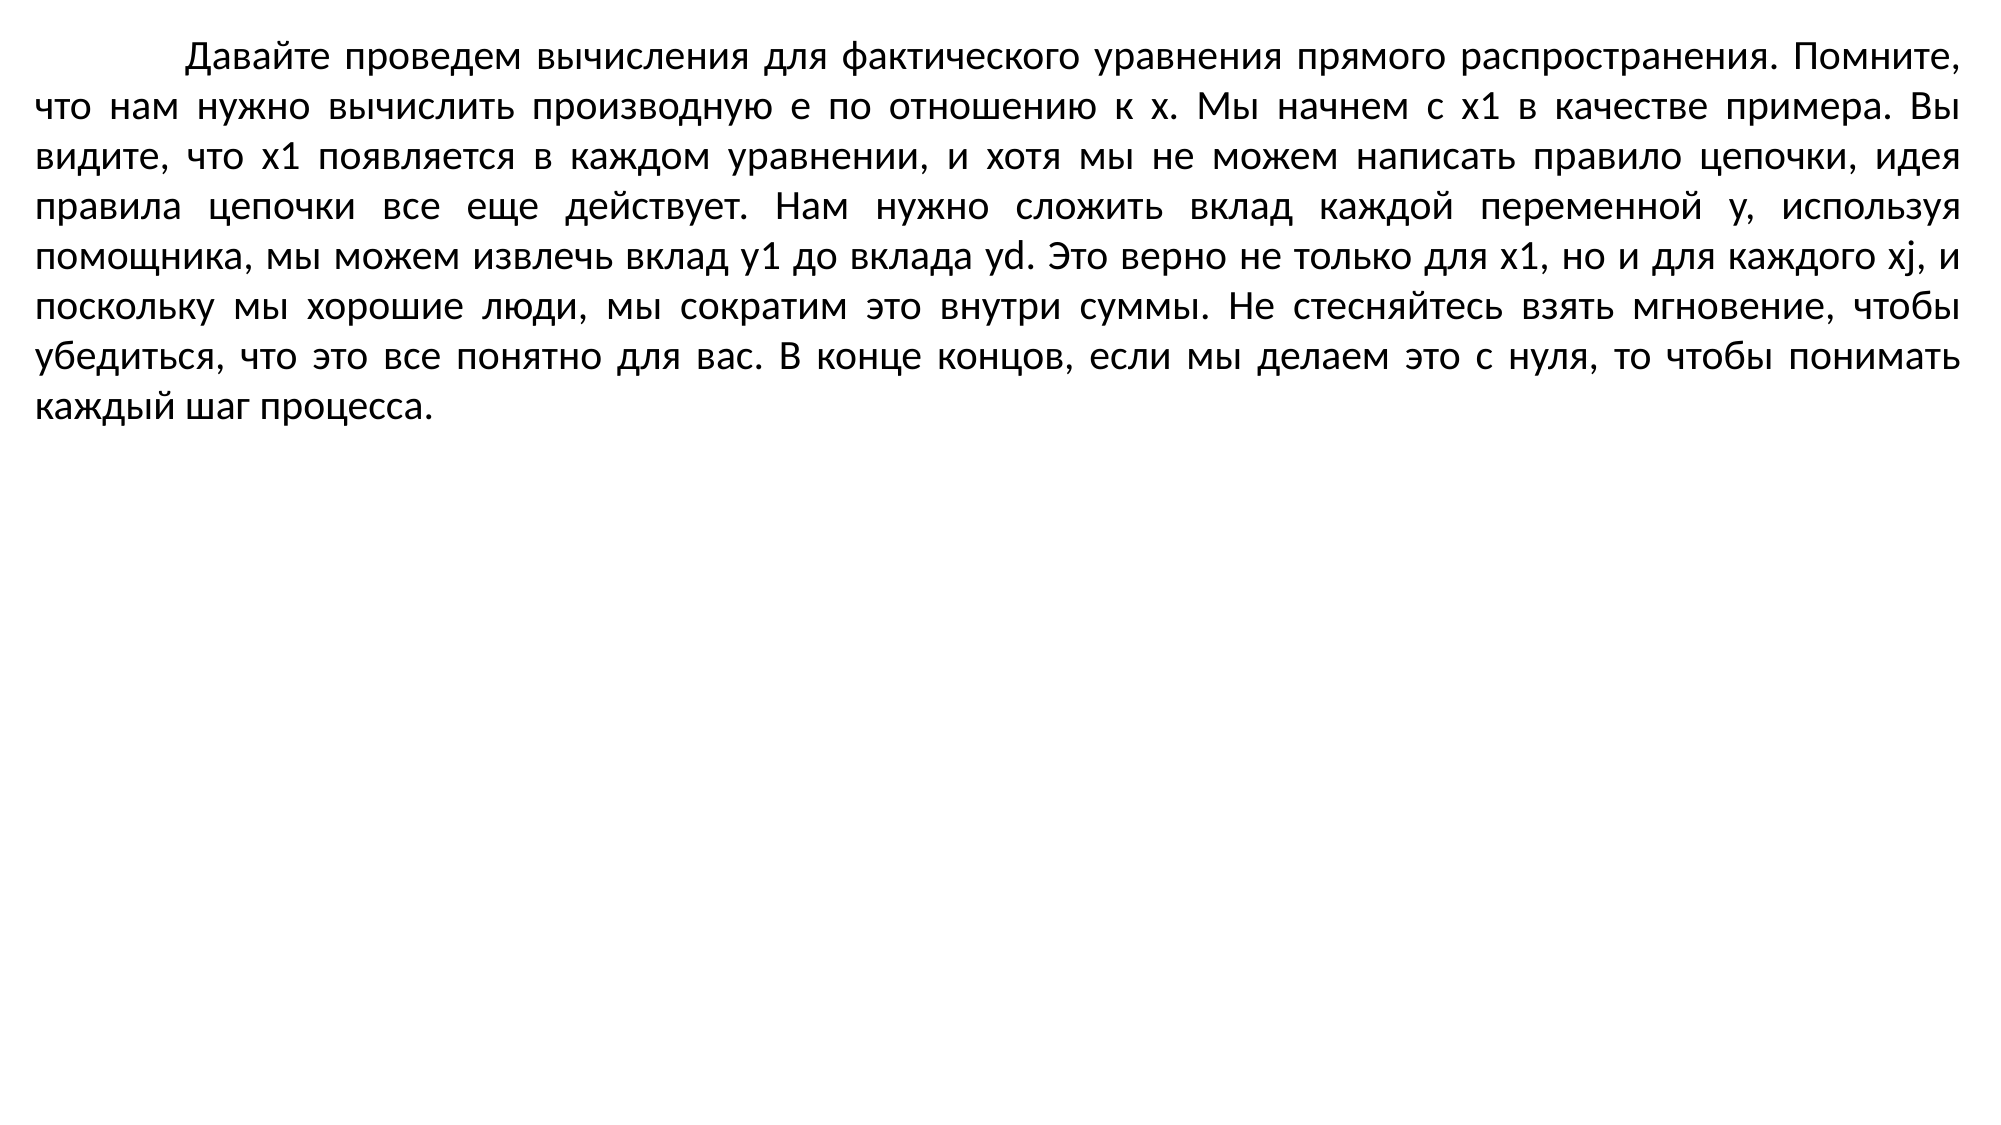

Давайте проведем вычисления для фактического уравнения прямого распространения. Помните, что нам нужно вычислить производную e по отношению к x. Мы начнем с x1 в качестве примера. Вы видите, что x1 появляется в каждом уравнении, и хотя мы не можем написать правило цепочки, идея правила цепочки все еще действует. Нам нужно сложить вклад каждой переменной y, используя помощника, мы можем извлечь вклад y1 до вклада yd. Это верно не только для x1, но и для каждого xj, и поскольку мы хорошие люди, мы сократим это внутри суммы. Не стесняйтесь взять мгновение, чтобы убедиться, что это все понятно для вас. В конце концов, если мы делаем это с нуля, то чтобы понимать каждый шаг процесса.